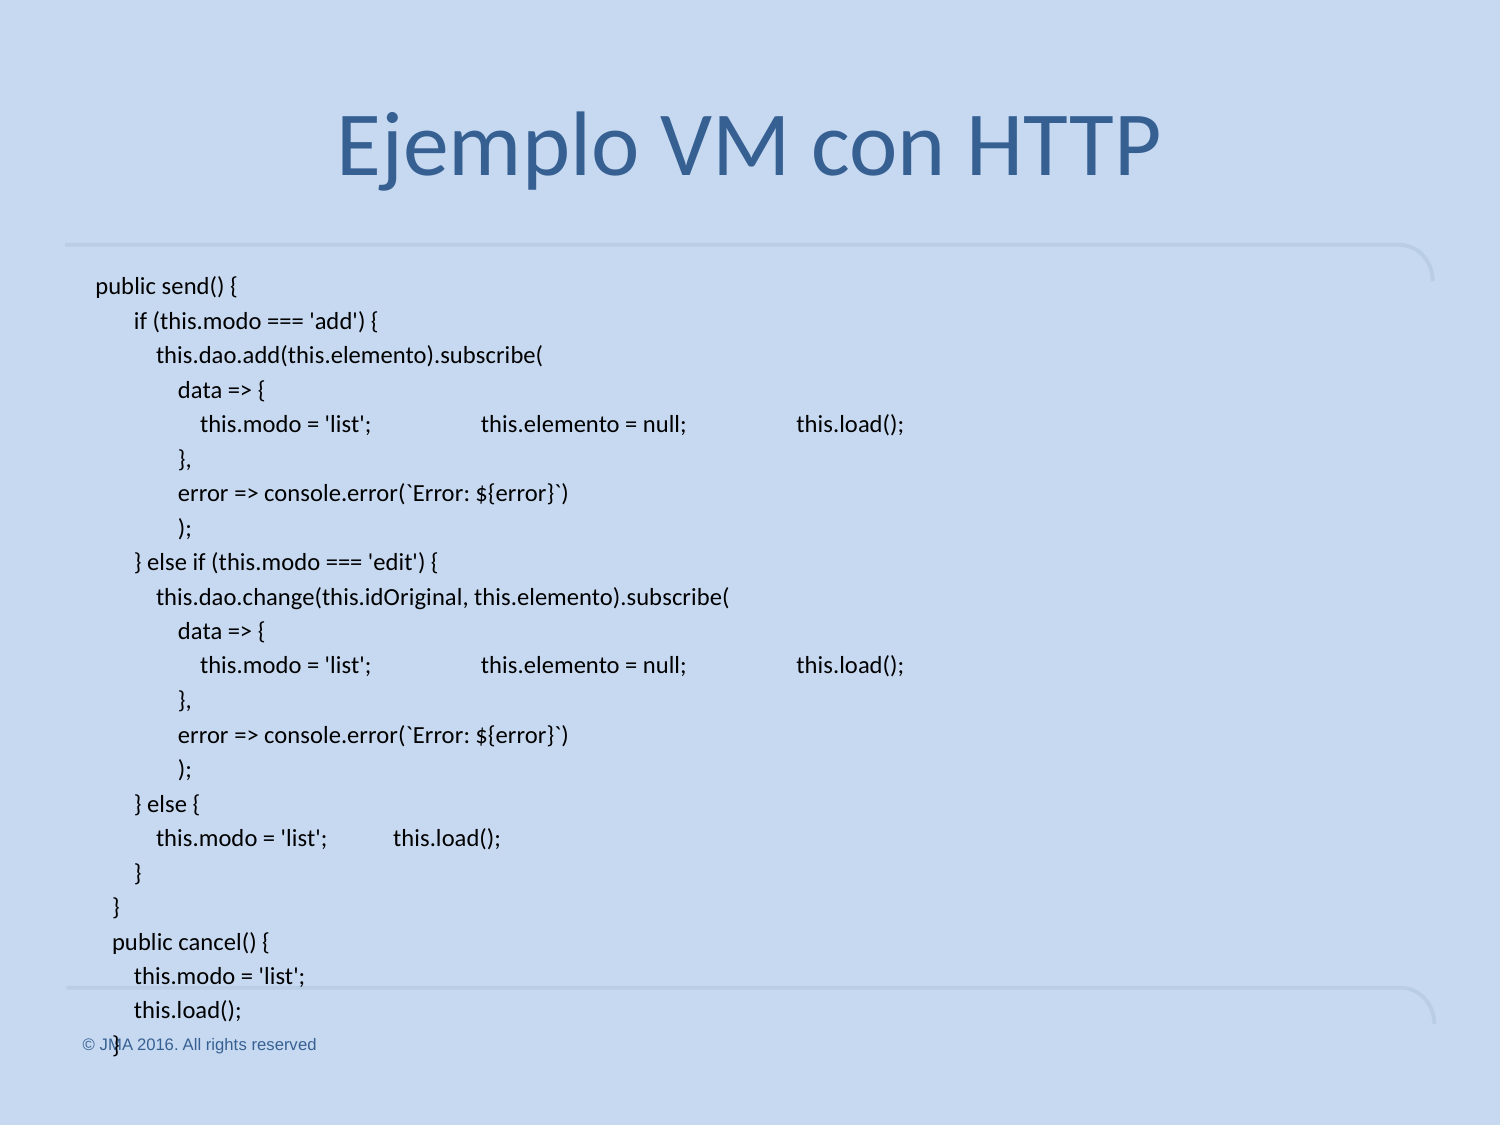

# Ejemplo VM con HTTP
 public send() {
        if (this.modo === 'add') {
            this.dao.add(this.elemento).subscribe(
                data => {
                    this.modo = 'list';                    this.elemento = null;                    this.load();
                },
                error => console.error(`Error: ${error}`)
                );
        } else if (this.modo === 'edit') {
            this.dao.change(this.idOriginal, this.elemento).subscribe(
                data => {
                    this.modo = 'list';                    this.elemento = null;                    this.load();
                },
                error => console.error(`Error: ${error}`)
                );
        } else {
            this.modo = 'list';            this.load();
        }
    }
    public cancel() {
        this.modo = 'list';
        this.load();
    }